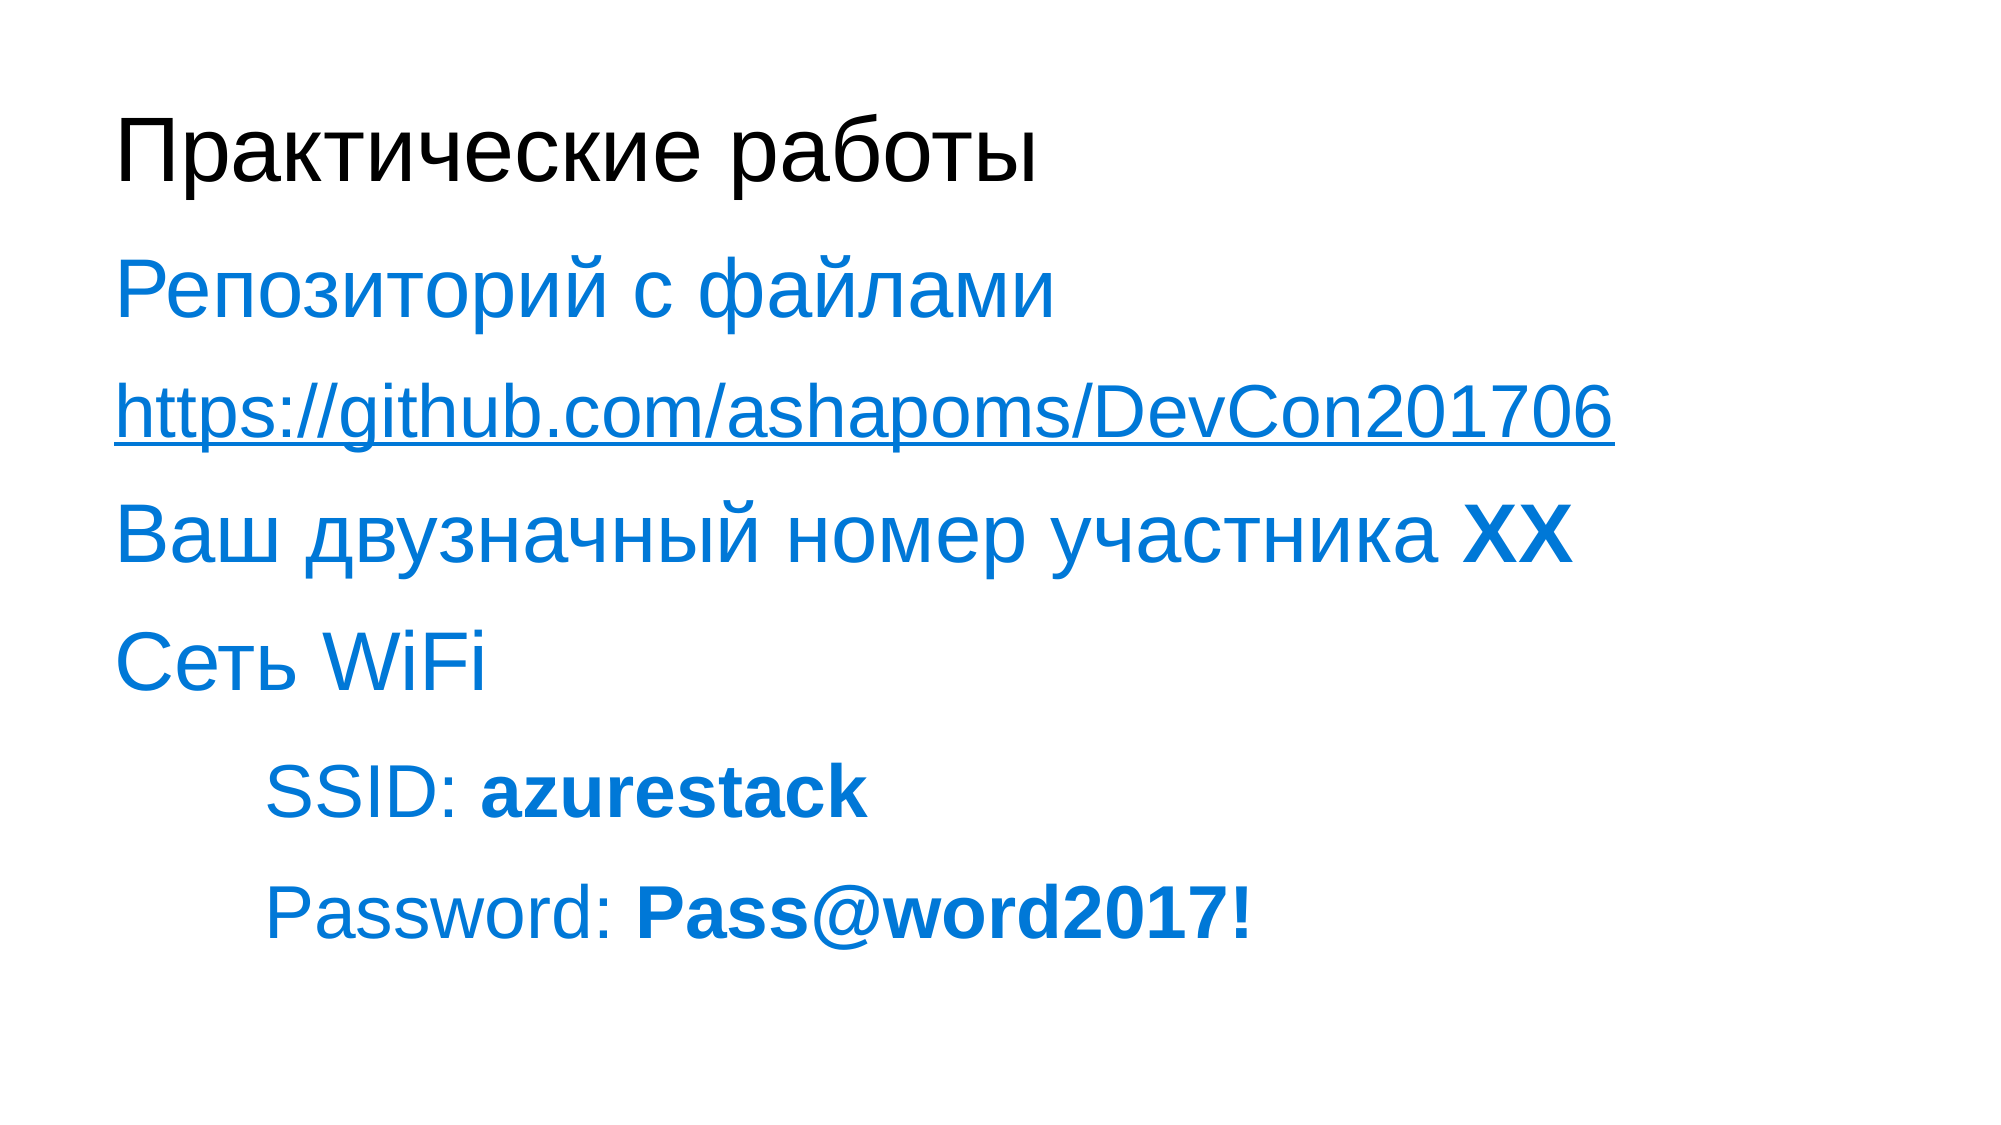

# Практические работы
Репозиторий с файлами
https://github.com/ashapoms/DevCon201706
Ваш двузначный номер участника XX
Сеть WiFi
	SSID: azurestack
	Password: Pass@word2017!